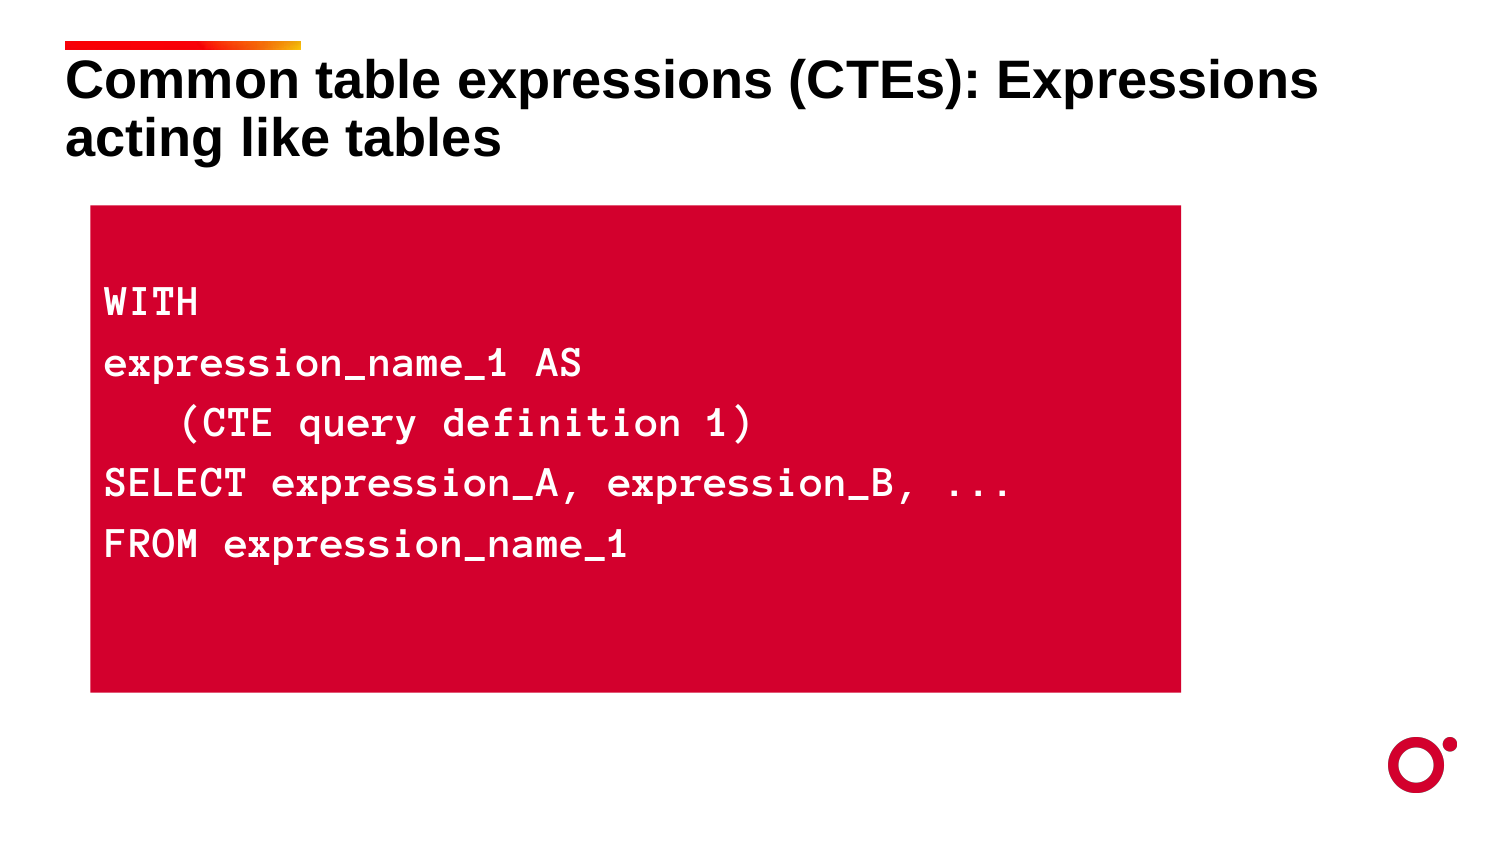

Common table expressions (CTEs): Expressions acting like tables

WITH
expression_name_1 AS
(CTE query definition 1)
SELECT expression_A, expression_B, ...
FROM expression_name_1